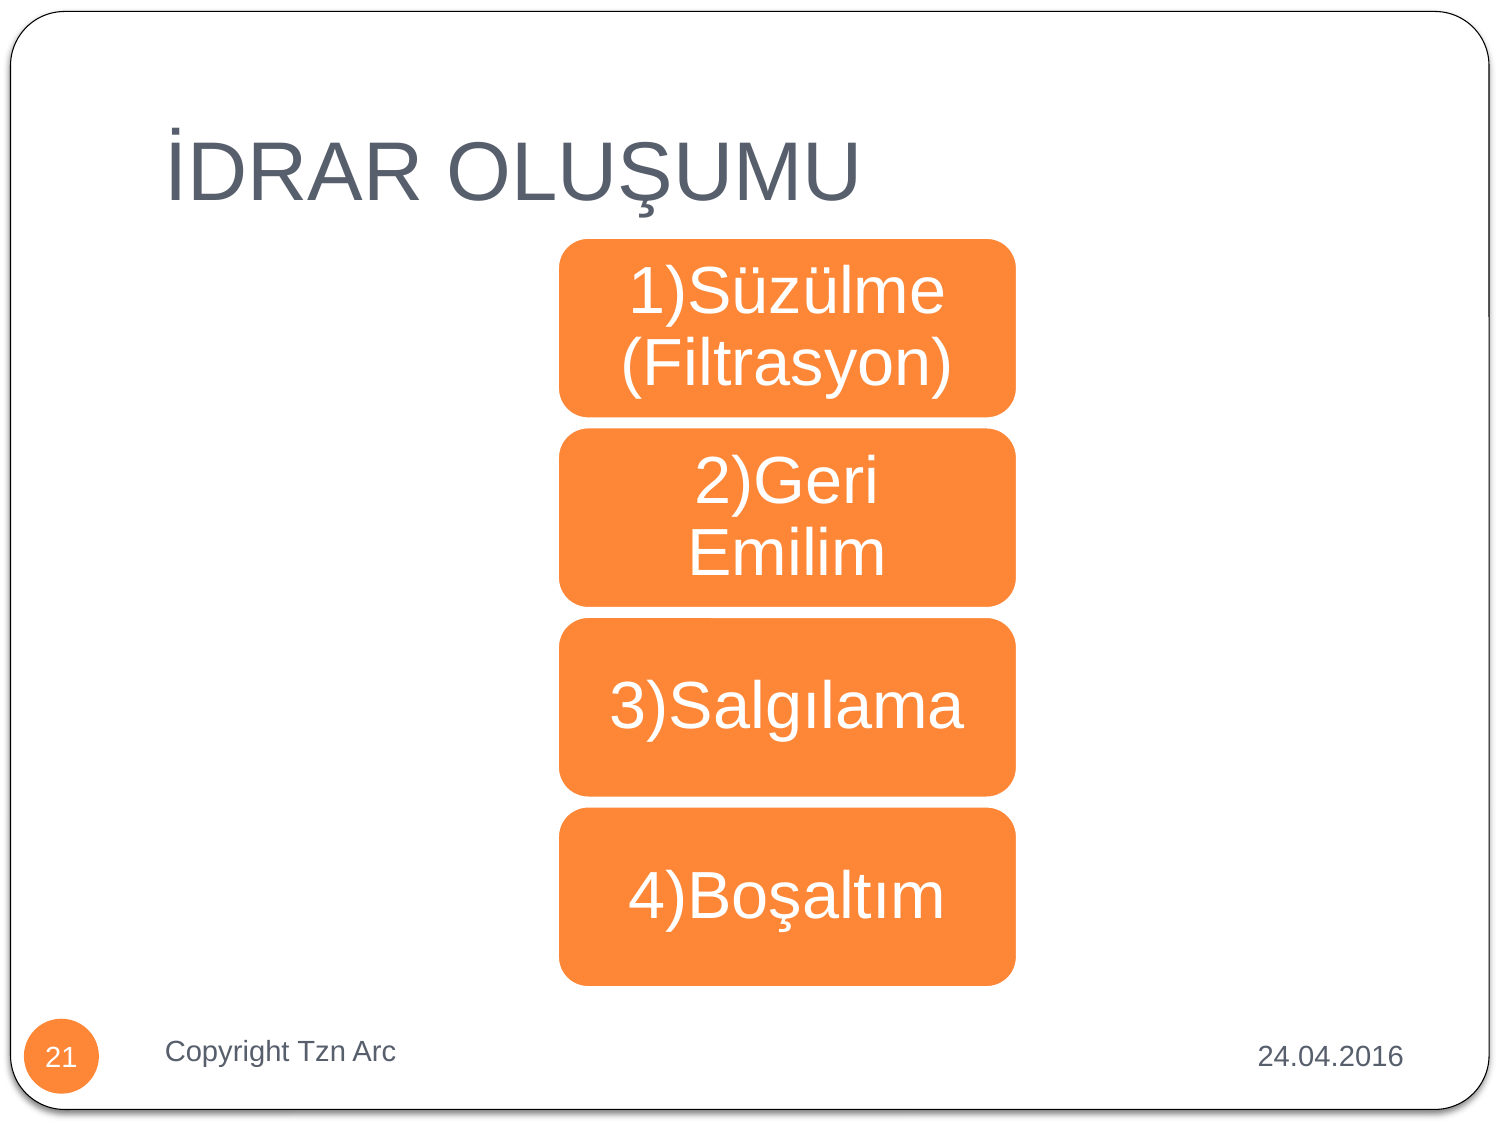

# İDRAR OLUŞUMU
1)Süzülme (Filtrasyon)
2)Geri Emilim
3)Salgılama
4)Boşaltım
Copyright Tzn Arc
24.04.2016
21